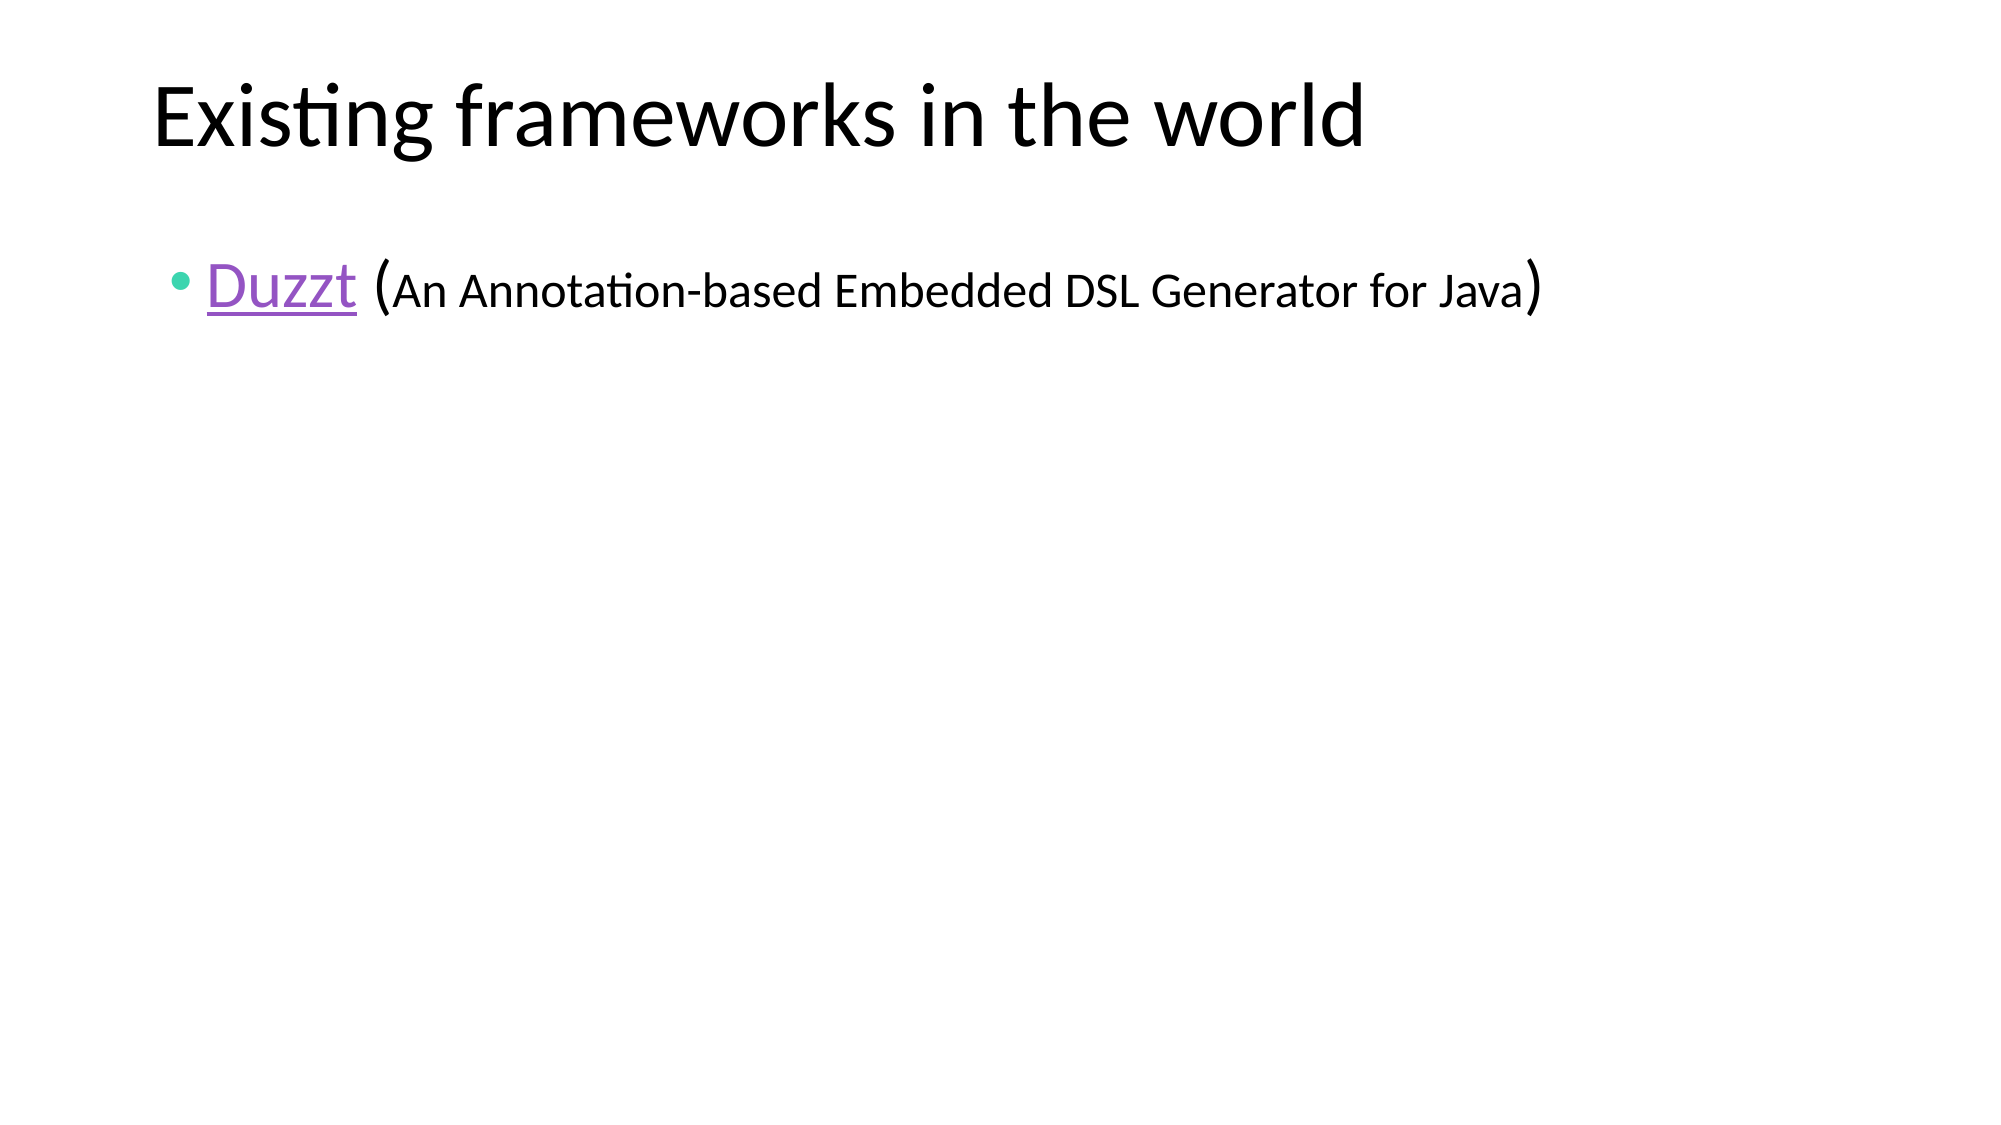

Existing frameworks in the world
Duzzt (An Annotation-based Embedded DSL Generator for Java)